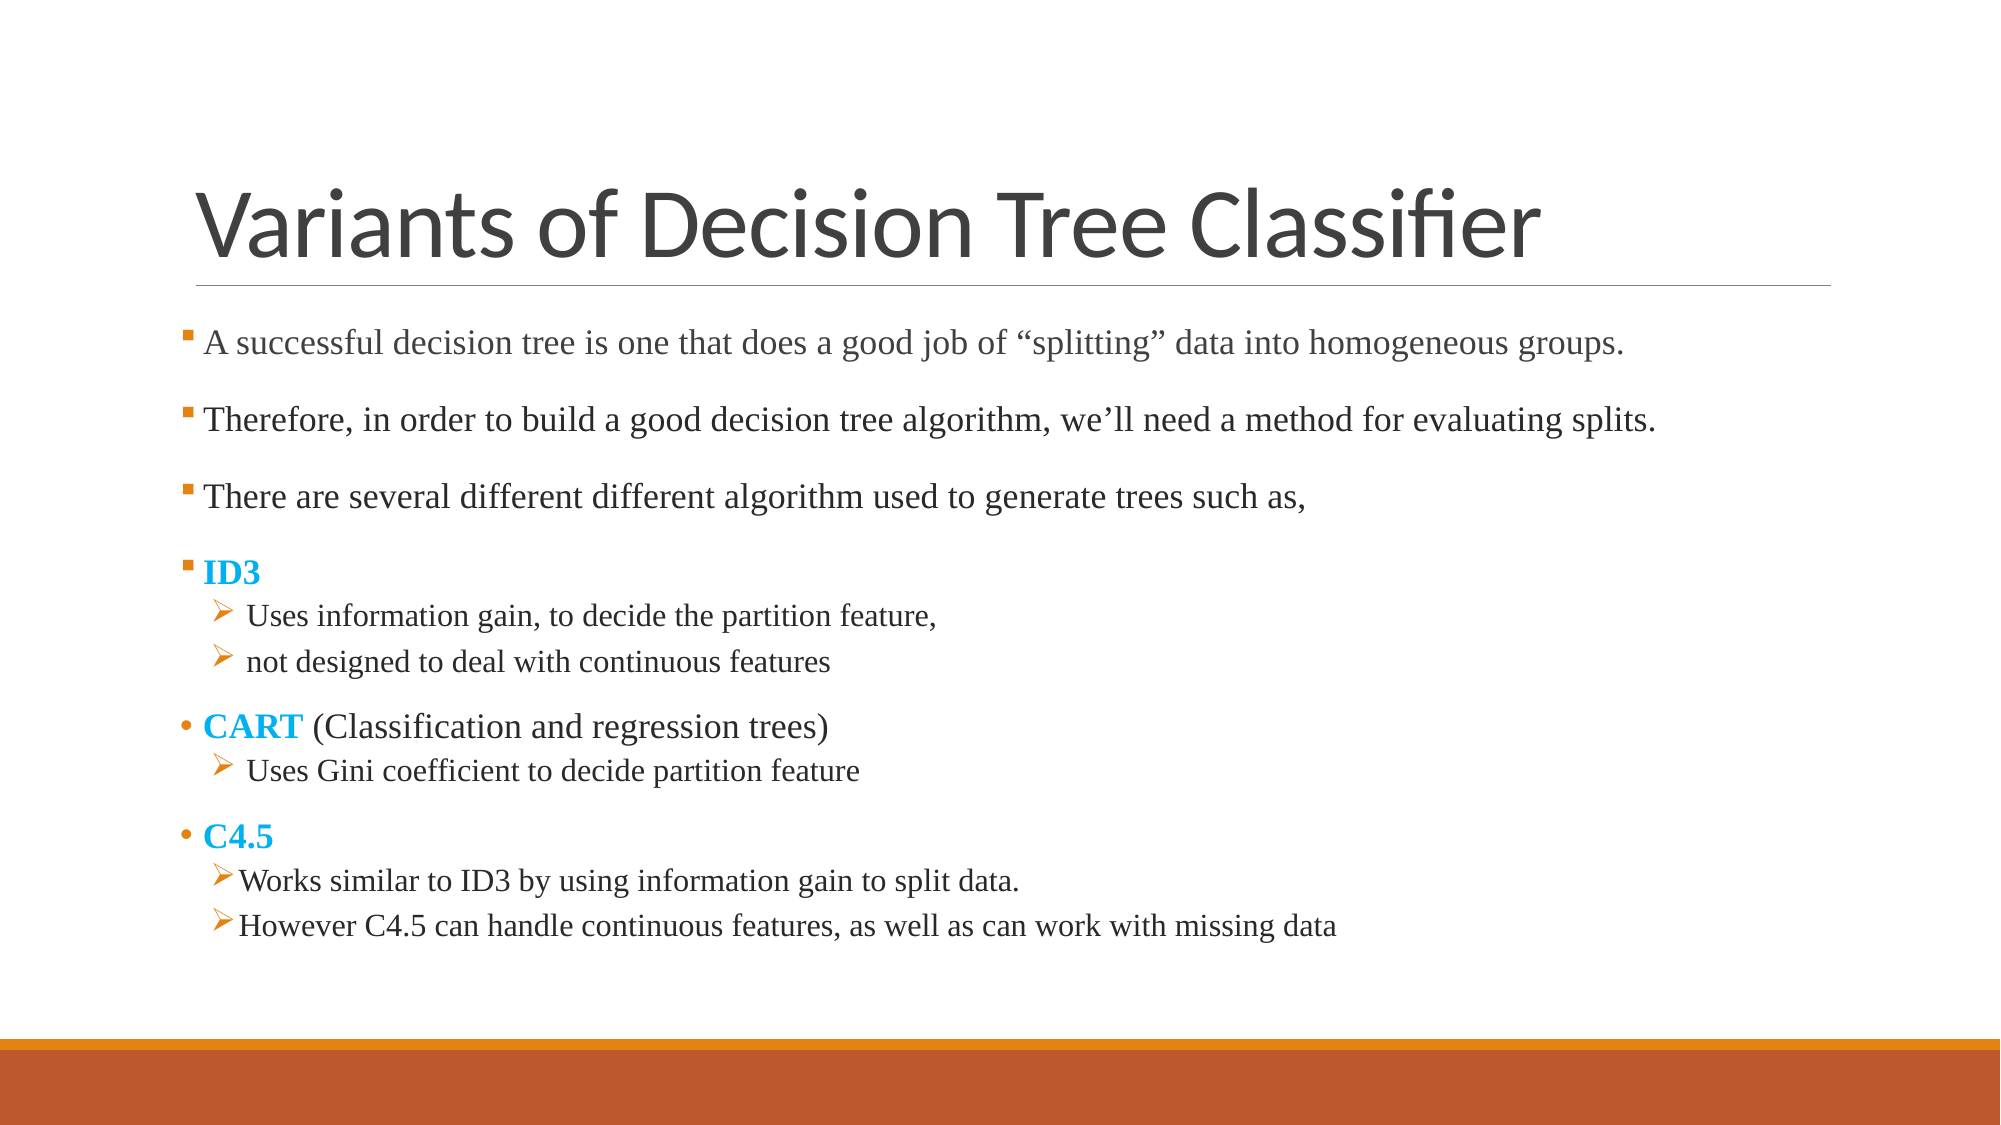

# Variants of Decision Tree Classifier
 A successful decision tree is one that does a good job of “splitting” data into homogeneous groups.
 Therefore, in order to build a good decision tree algorithm, we’ll need a method for evaluating splits.
 There are several different different algorithm used to generate trees such as,
 ID3
 Uses information gain, to decide the partition feature,
 not designed to deal with continuous features
 CART (Classification and regression trees)
 Uses Gini coefficient to decide partition feature
 C4.5
Works similar to ID3 by using information gain to split data.
However C4.5 can handle continuous features, as well as can work with missing data